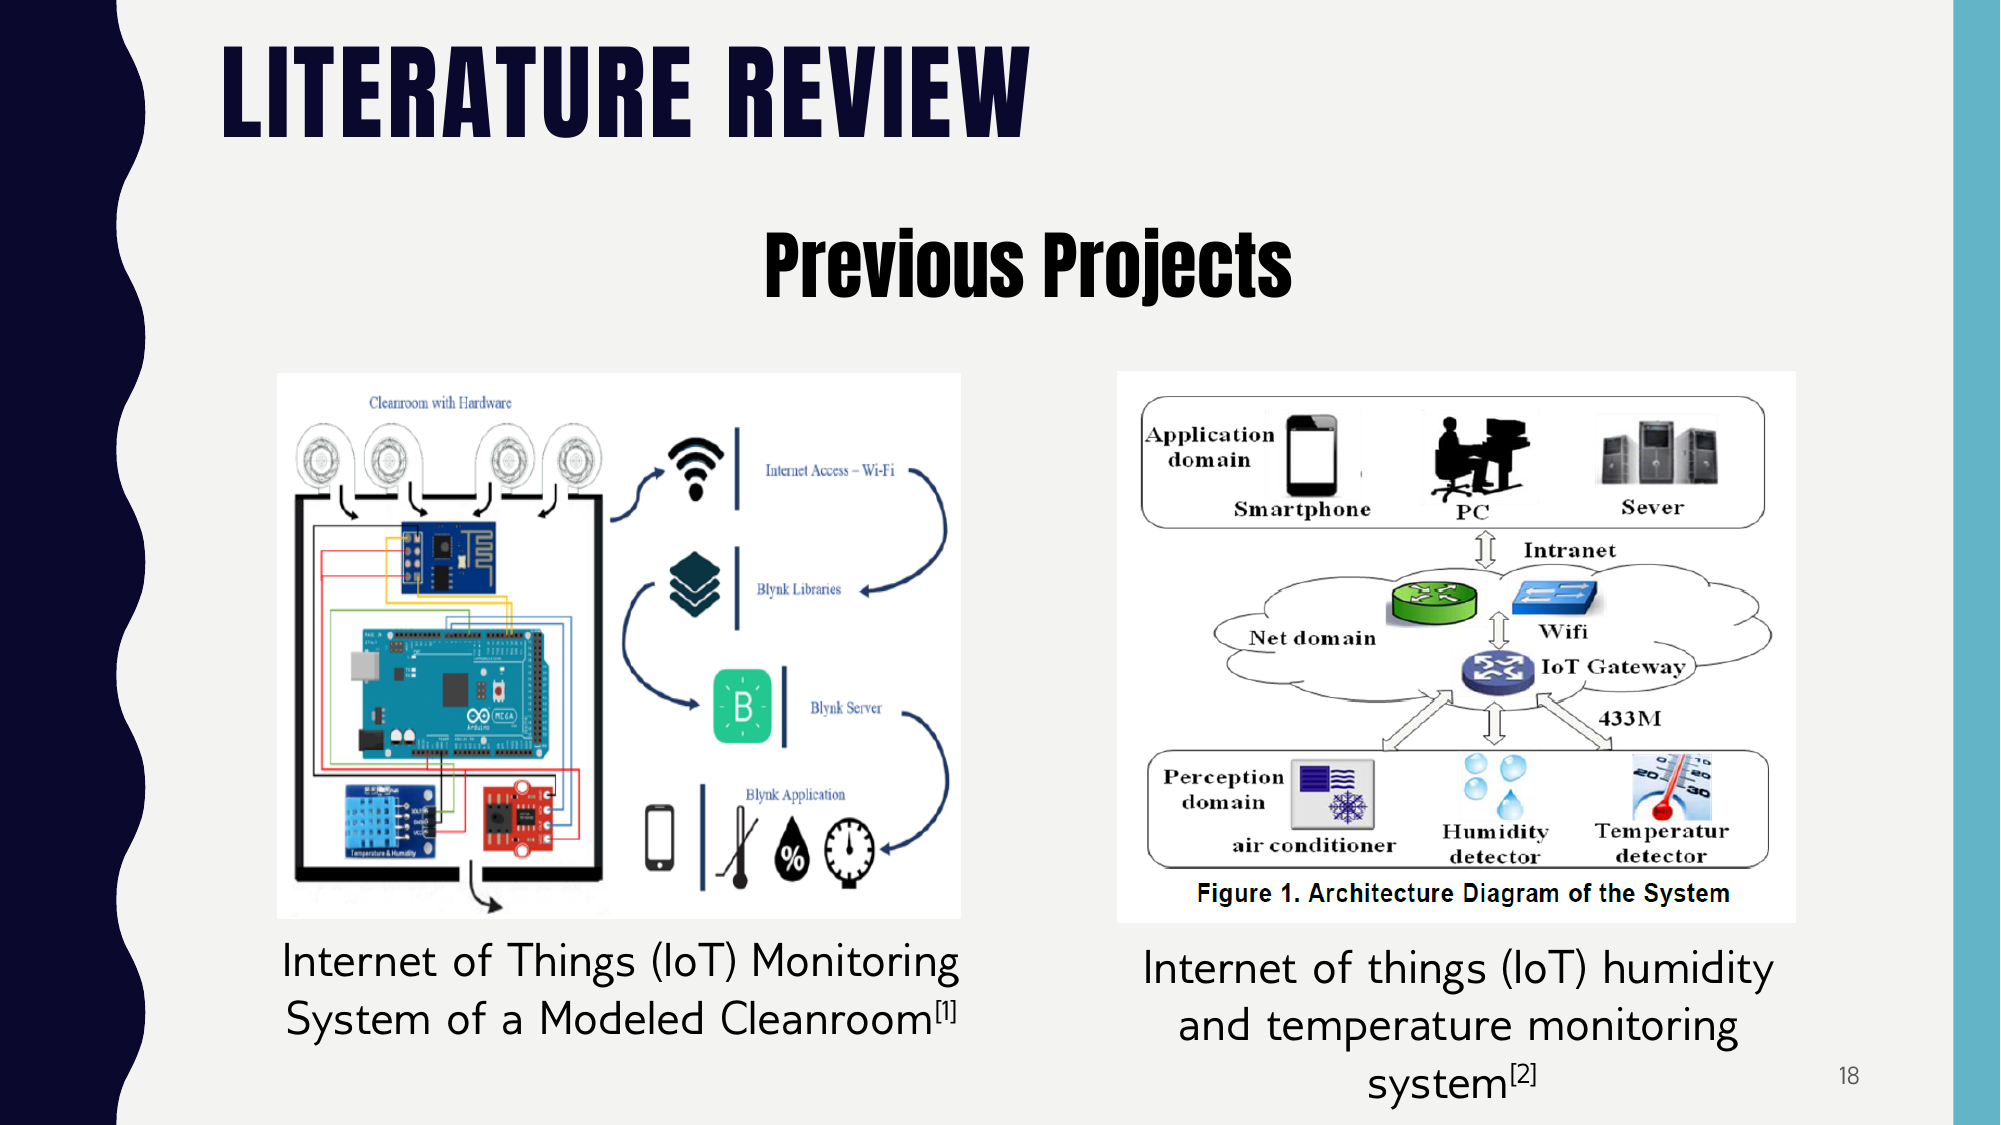

# Literature review
Previous Projects
Internet of Things (IoT) Monitoring System of a Modeled Cleanroom[1]
Internet of things (IoT) humidity and temperature monitoring system[2]
18